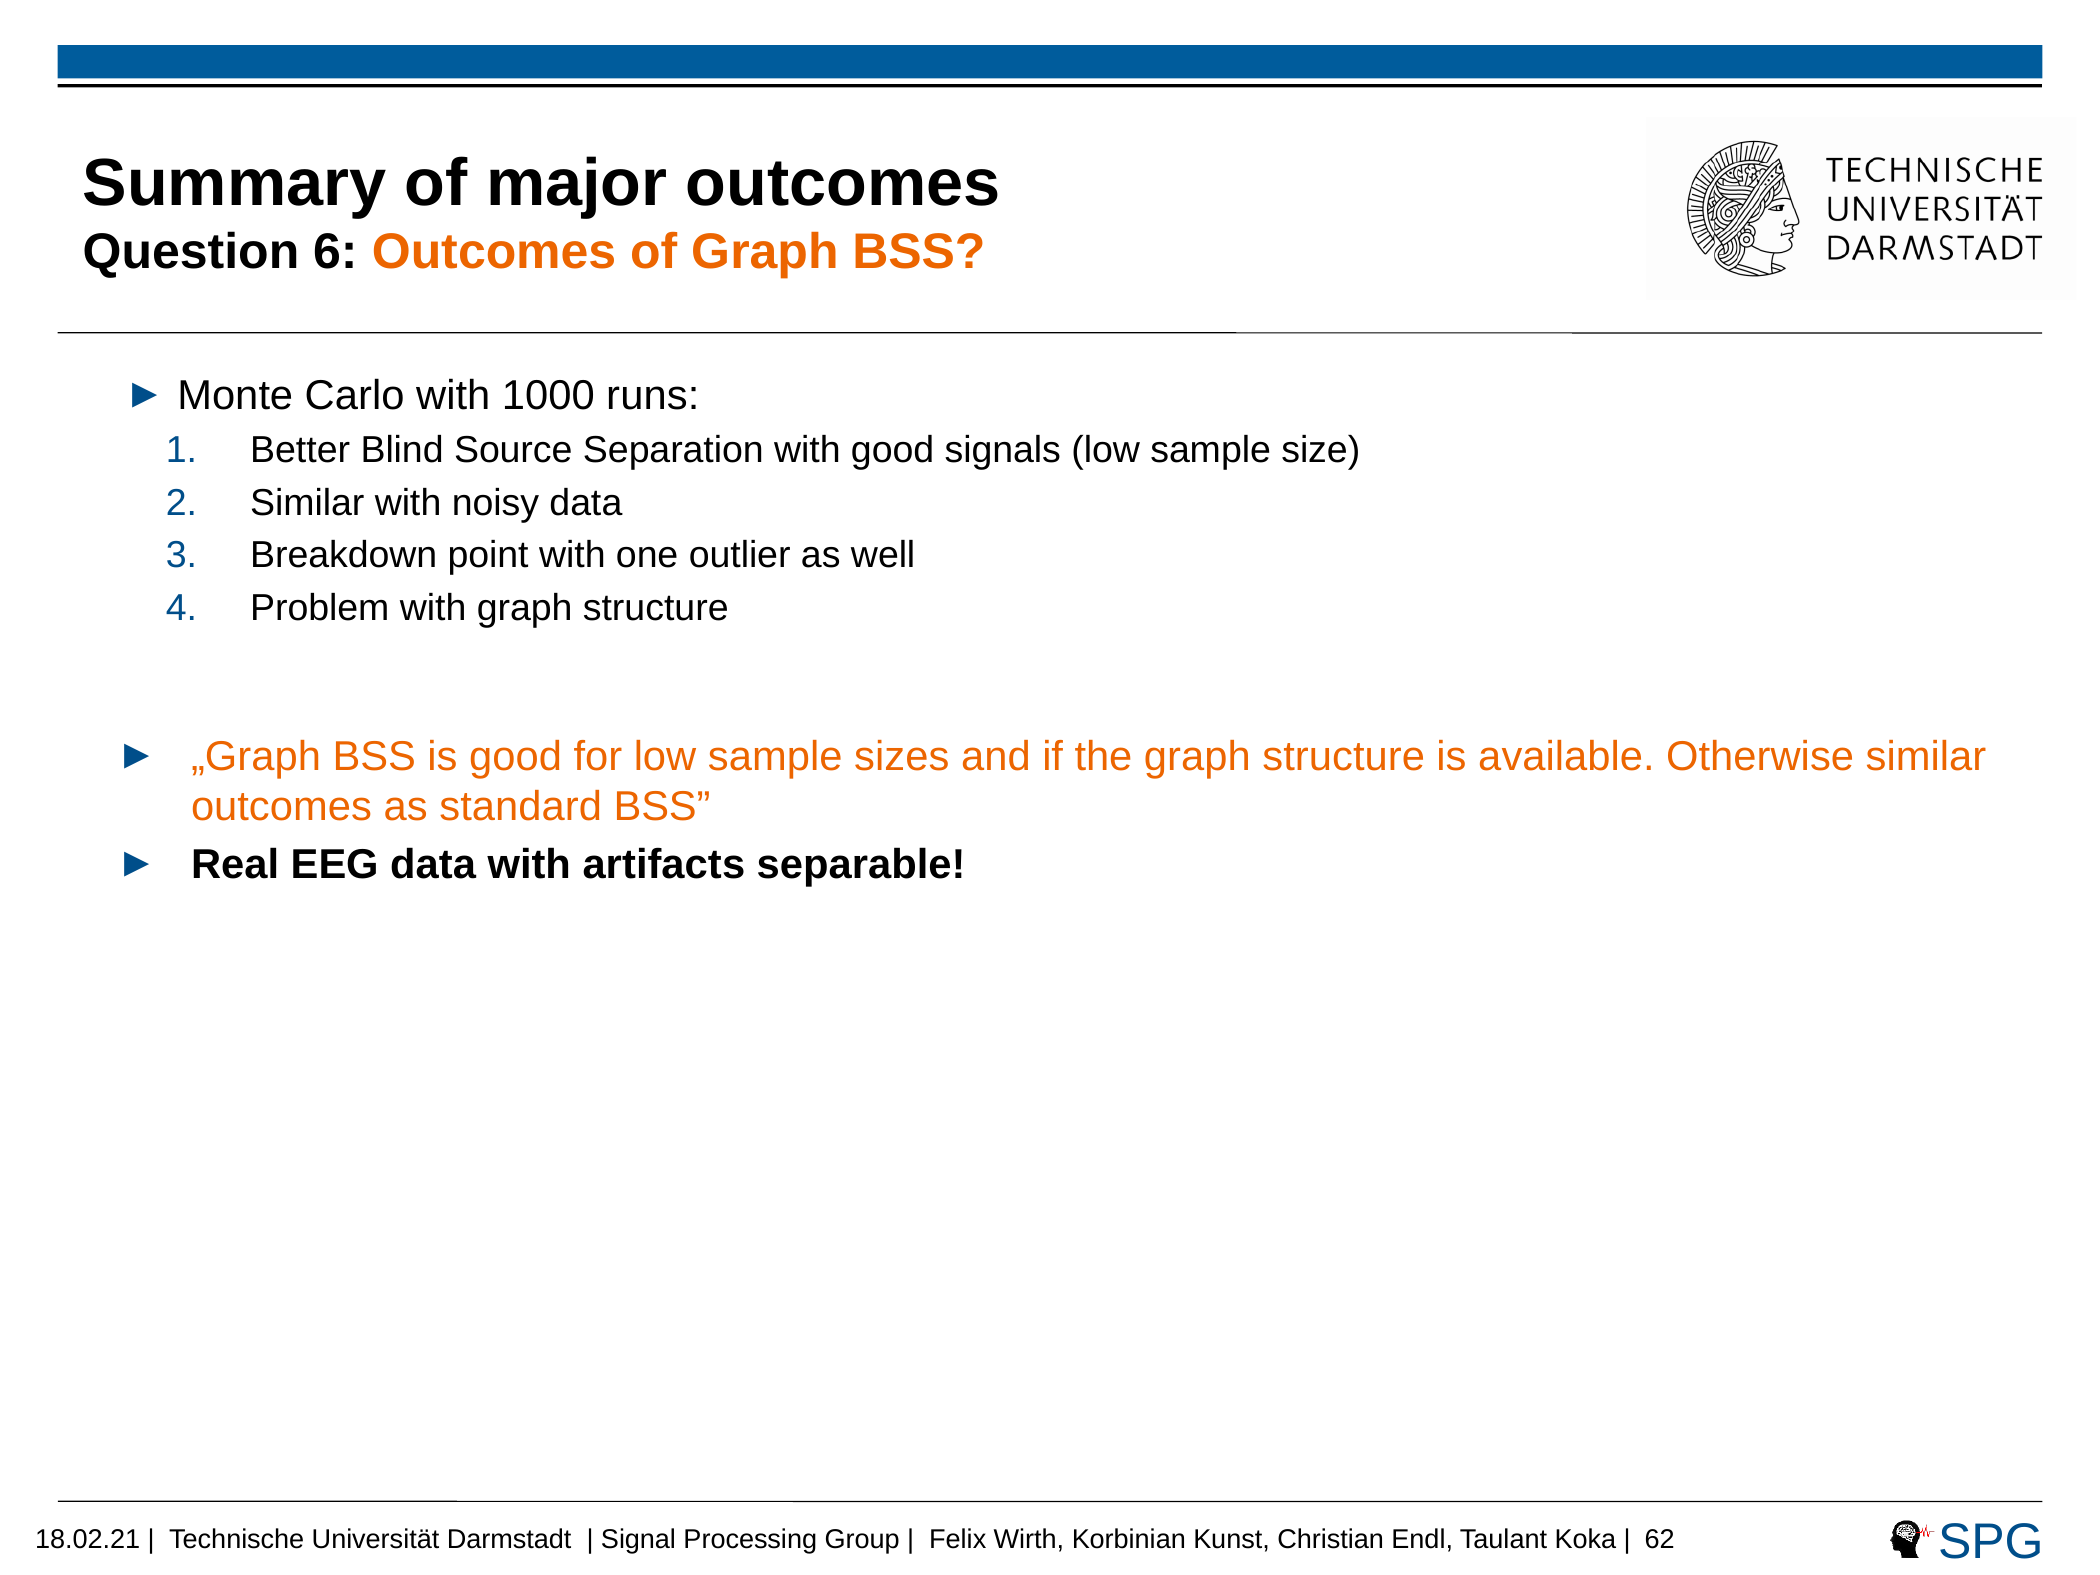

# Summary of major outcomes Question 6: Outcomes of Graph BSS?
 Monte Carlo with 1000 runs:
Better Blind Source Separation with good signals (low sample size)
Similar with noisy data
Breakdown point with one outlier as well
Problem with graph structure

„Graph BSS is good for low sample sizes and if the graph structure is available. Otherwise similar outcomes as standard BSS”
Real EEG data with artifacts separable!